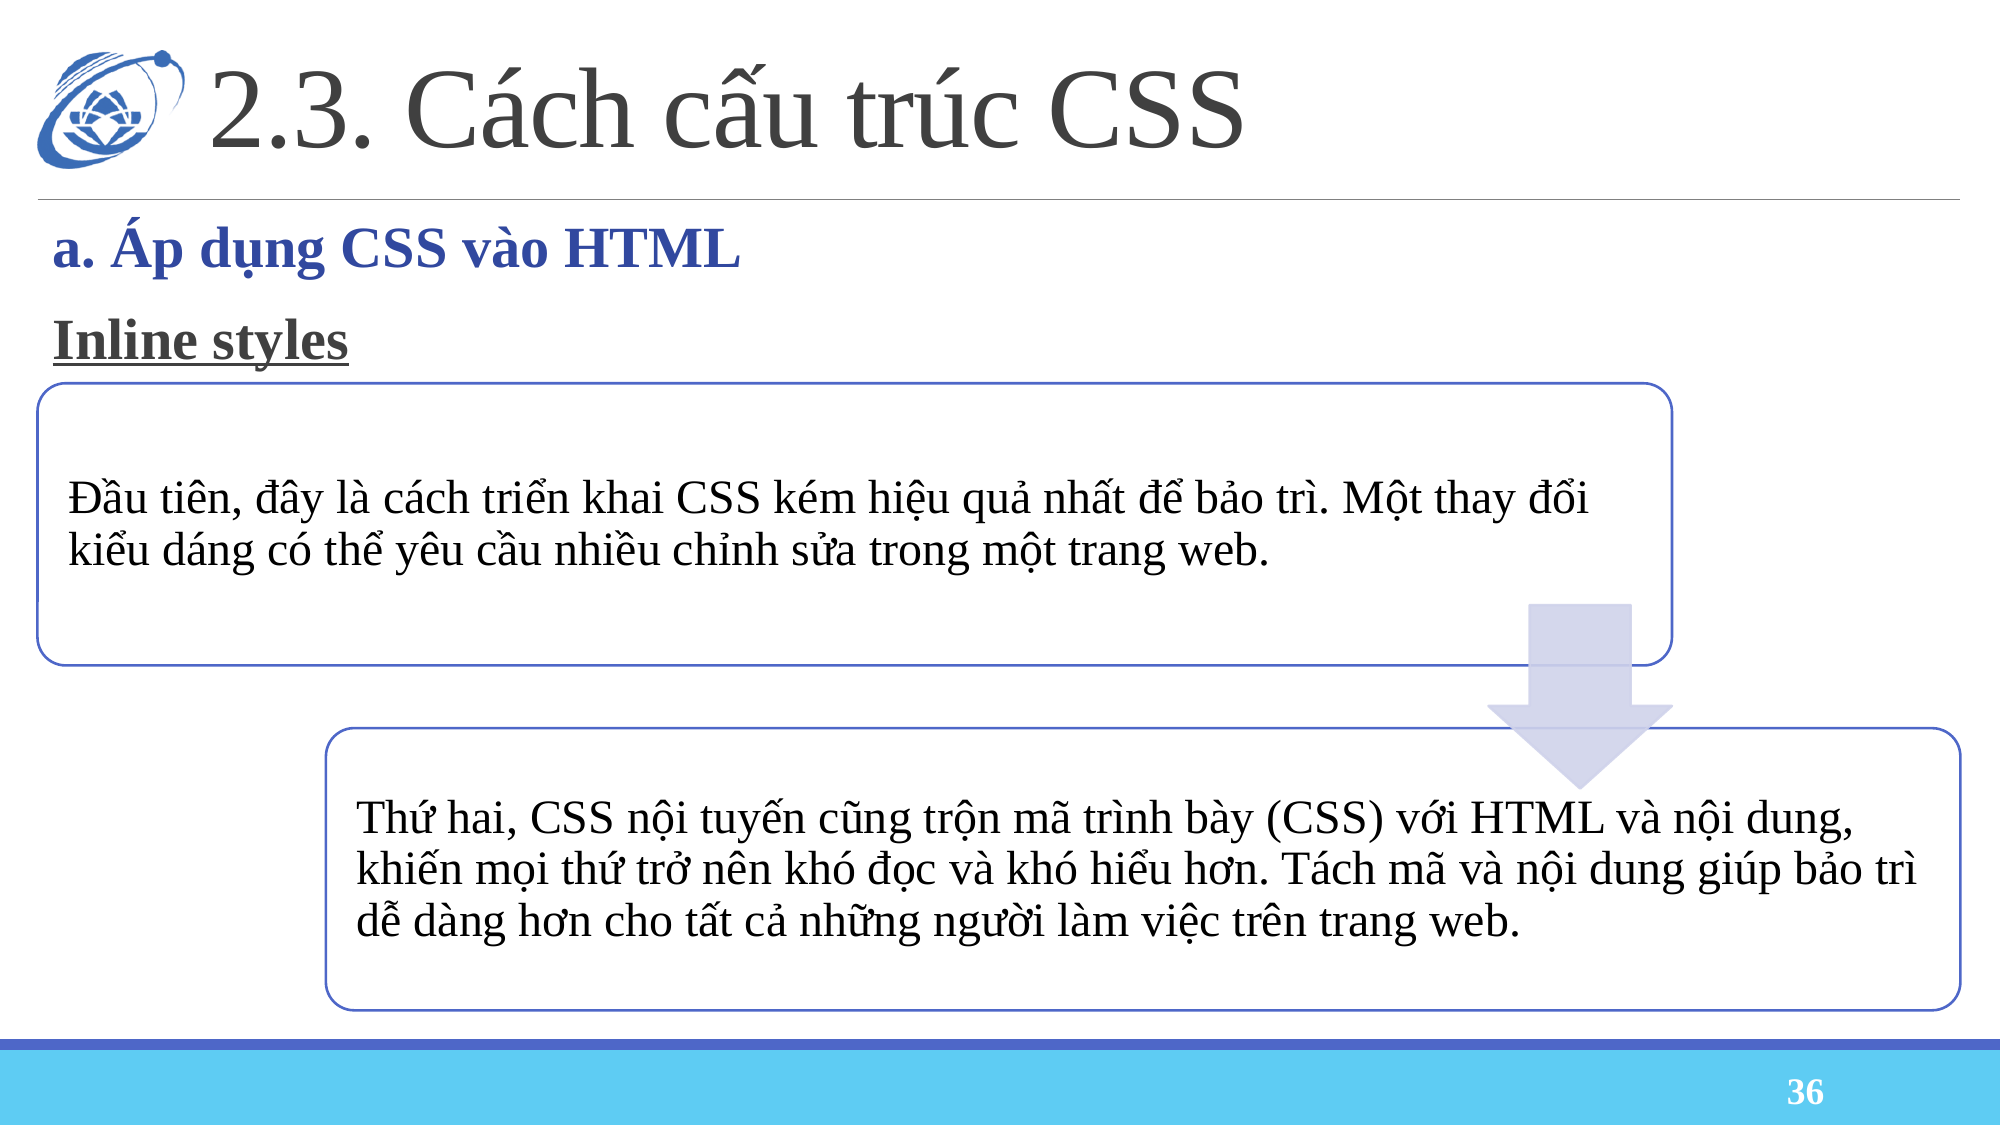

# 2.3. Cách cấu trúc CSS
a. Áp dụng CSS vào HTML
Inline styles

Đầu tiên, đây là cách triển khai CSS kém hiệu quả nhất để bảo trì. Một thay đổi kiểu dáng có thể yêu cầu nhiều chỉnh sửa trong một trang web.
Thứ hai, CSS nội tuyến cũng trộn mã trình bày (CSS) với HTML và nội dung, khiến mọi thứ trở nên khó đọc và khó hiểu hơn. Tách mã và nội dung giúp bảo trì dễ dàng hơn cho tất cả những người làm việc trên trang web.

36